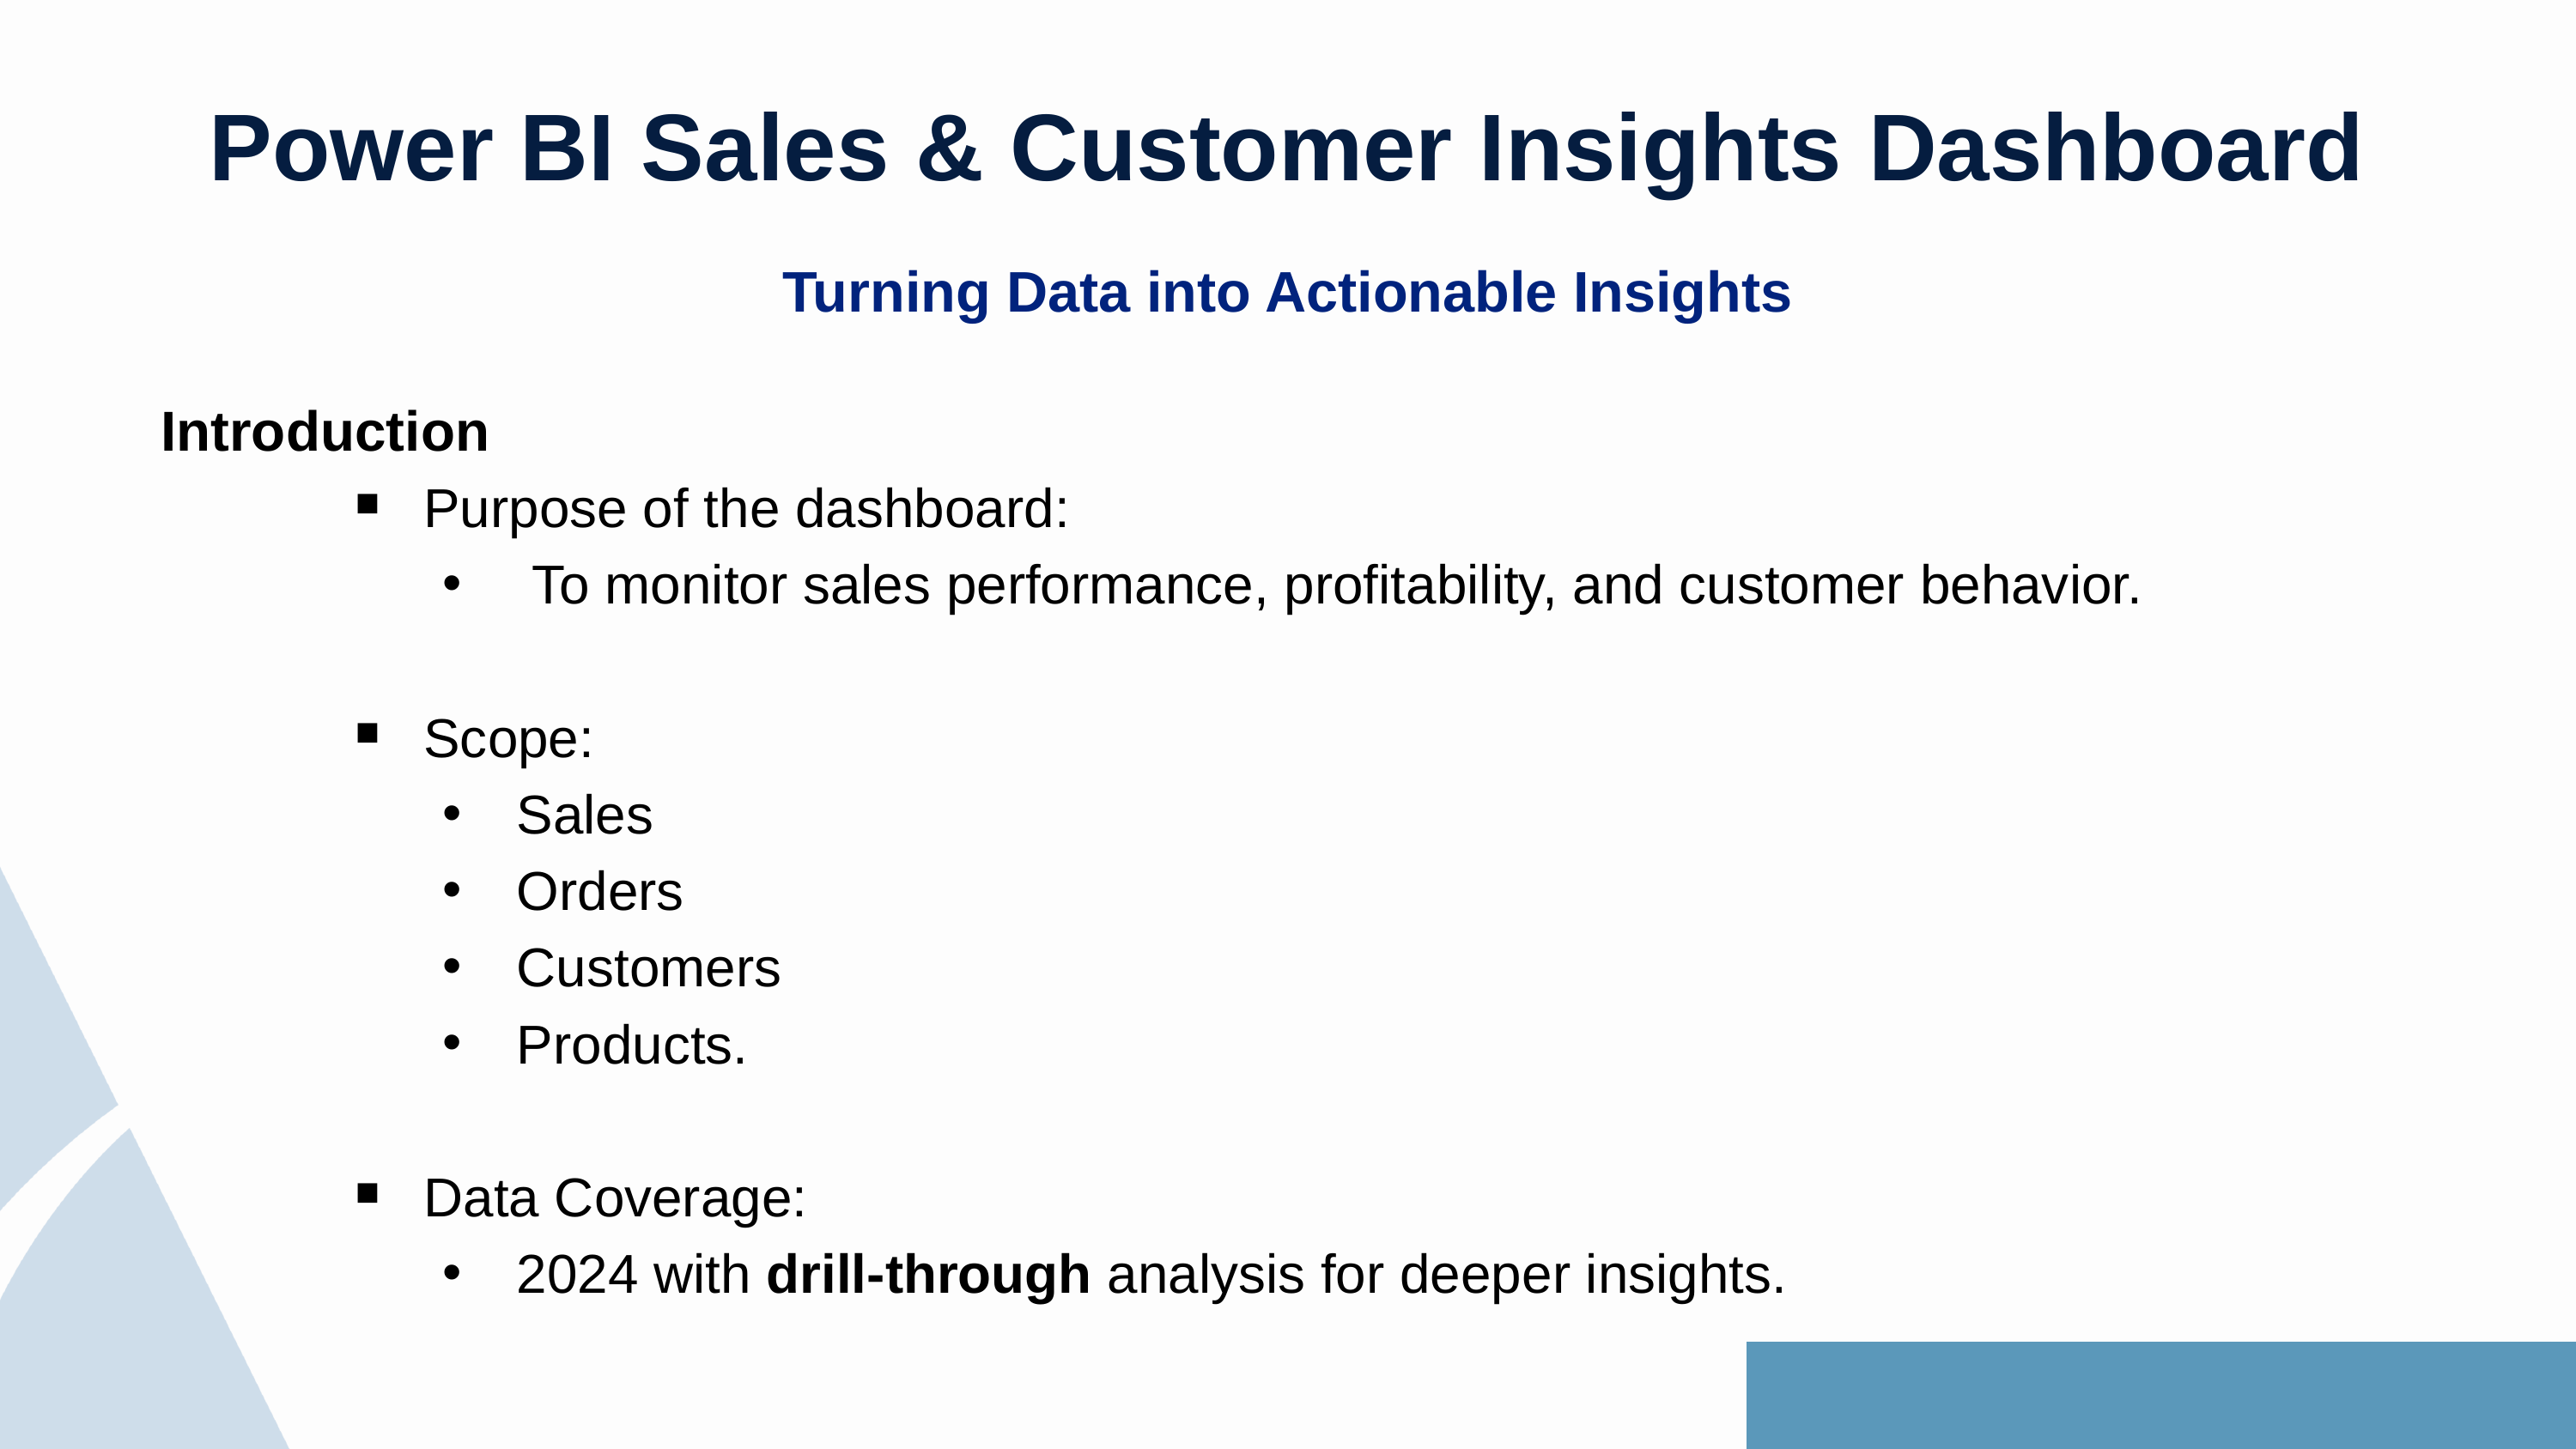

Power BI Sales & Customer Insights Dashboard
Turning Data into Actionable Insights
 Introduction
Purpose of the dashboard:
 To monitor sales performance, profitability, and customer behavior.

Scope:
Sales
Orders
Customers
Products.

Data Coverage:
2024 with drill-through analysis for deeper insights.